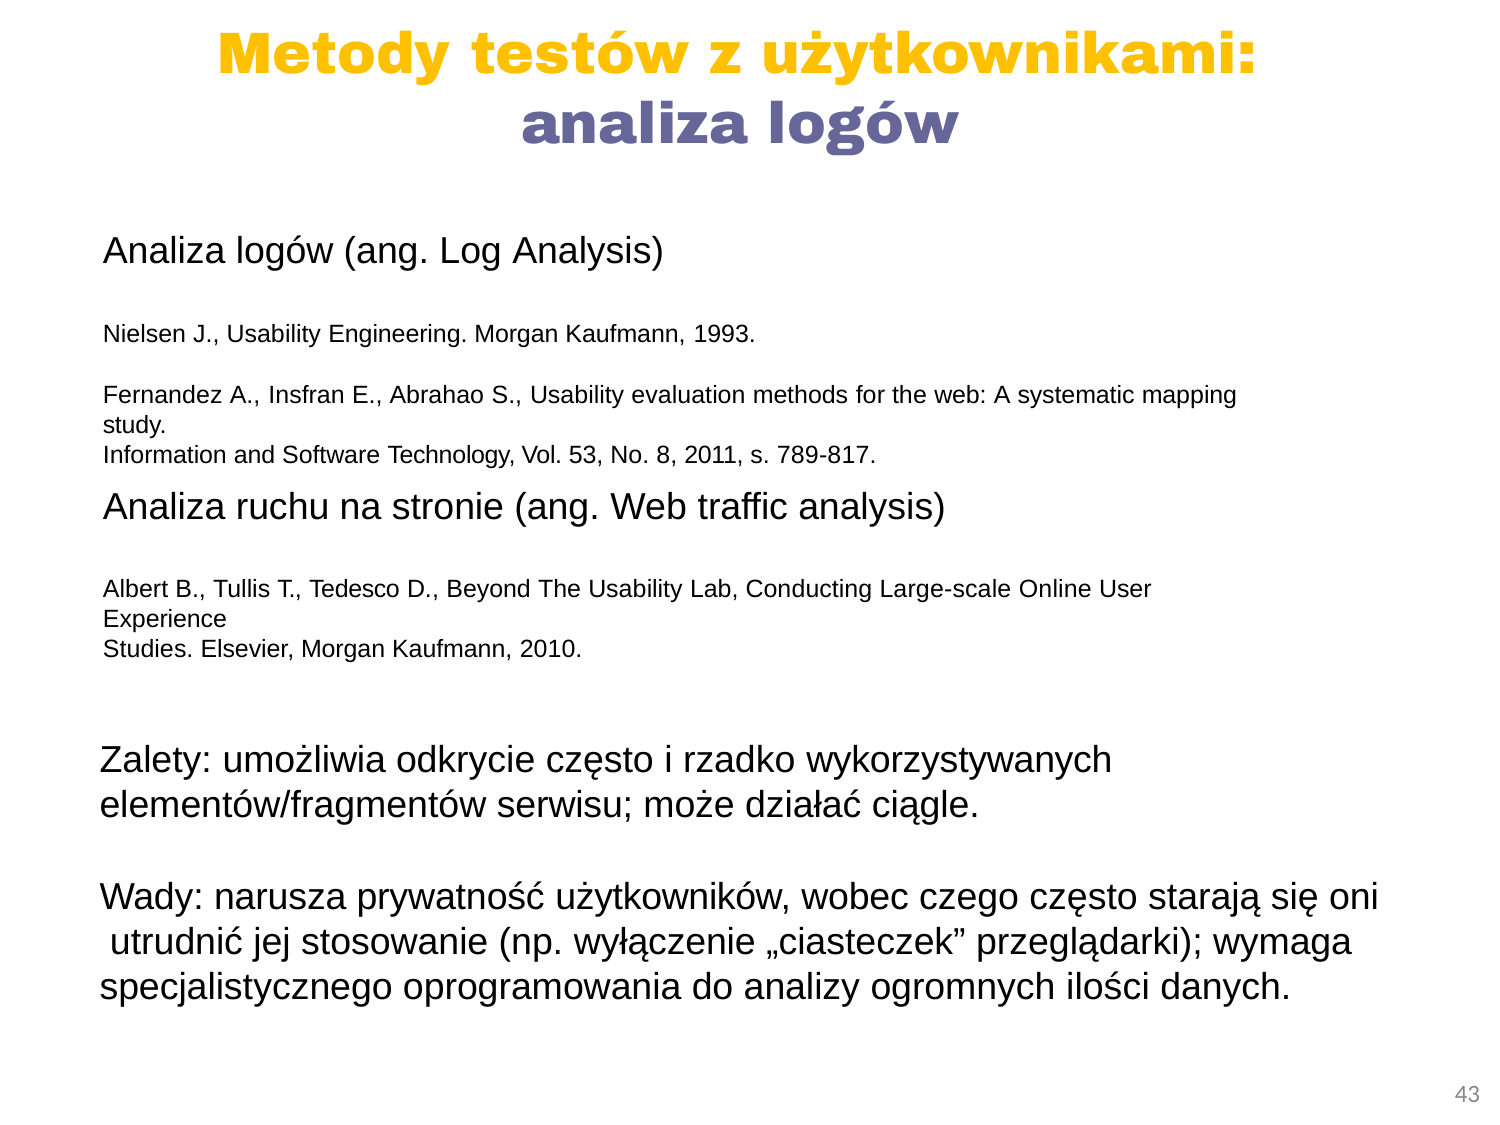

# Metody testów z użytkownikami:  analiza logów
Analiza logów (ang. Log Analysis)
Nielsen J., Usability Engineering. Morgan Kaufmann, 1993.

Fernandez A., Insfran E., Abrahao S., Usability evaluation methods for the web: A systematic mapping study.
Information and Software Technology, Vol. 53, No. 8, 2011, s. 789-817.
Analiza ruchu na stronie (ang. Web traffic analysis)
Albert B., Tullis T., Tedesco D., Beyond The Usability Lab, Conducting Large-scale Online User Experience
Studies. Elsevier, Morgan Kaufmann, 2010.
Zalety: umożliwia odkrycie często i rzadko wykorzystywanych
elementów/fragmentów serwisu; może działać ciągle.

Wady: narusza prywatność użytkowników, wobec czego często starają się oni  utrudnić jej stosowanie (np. wyłączenie „ciasteczek” przeglądarki); wymaga  specjalistycznego oprogramowania do analizy ogromnych ilości danych.
43